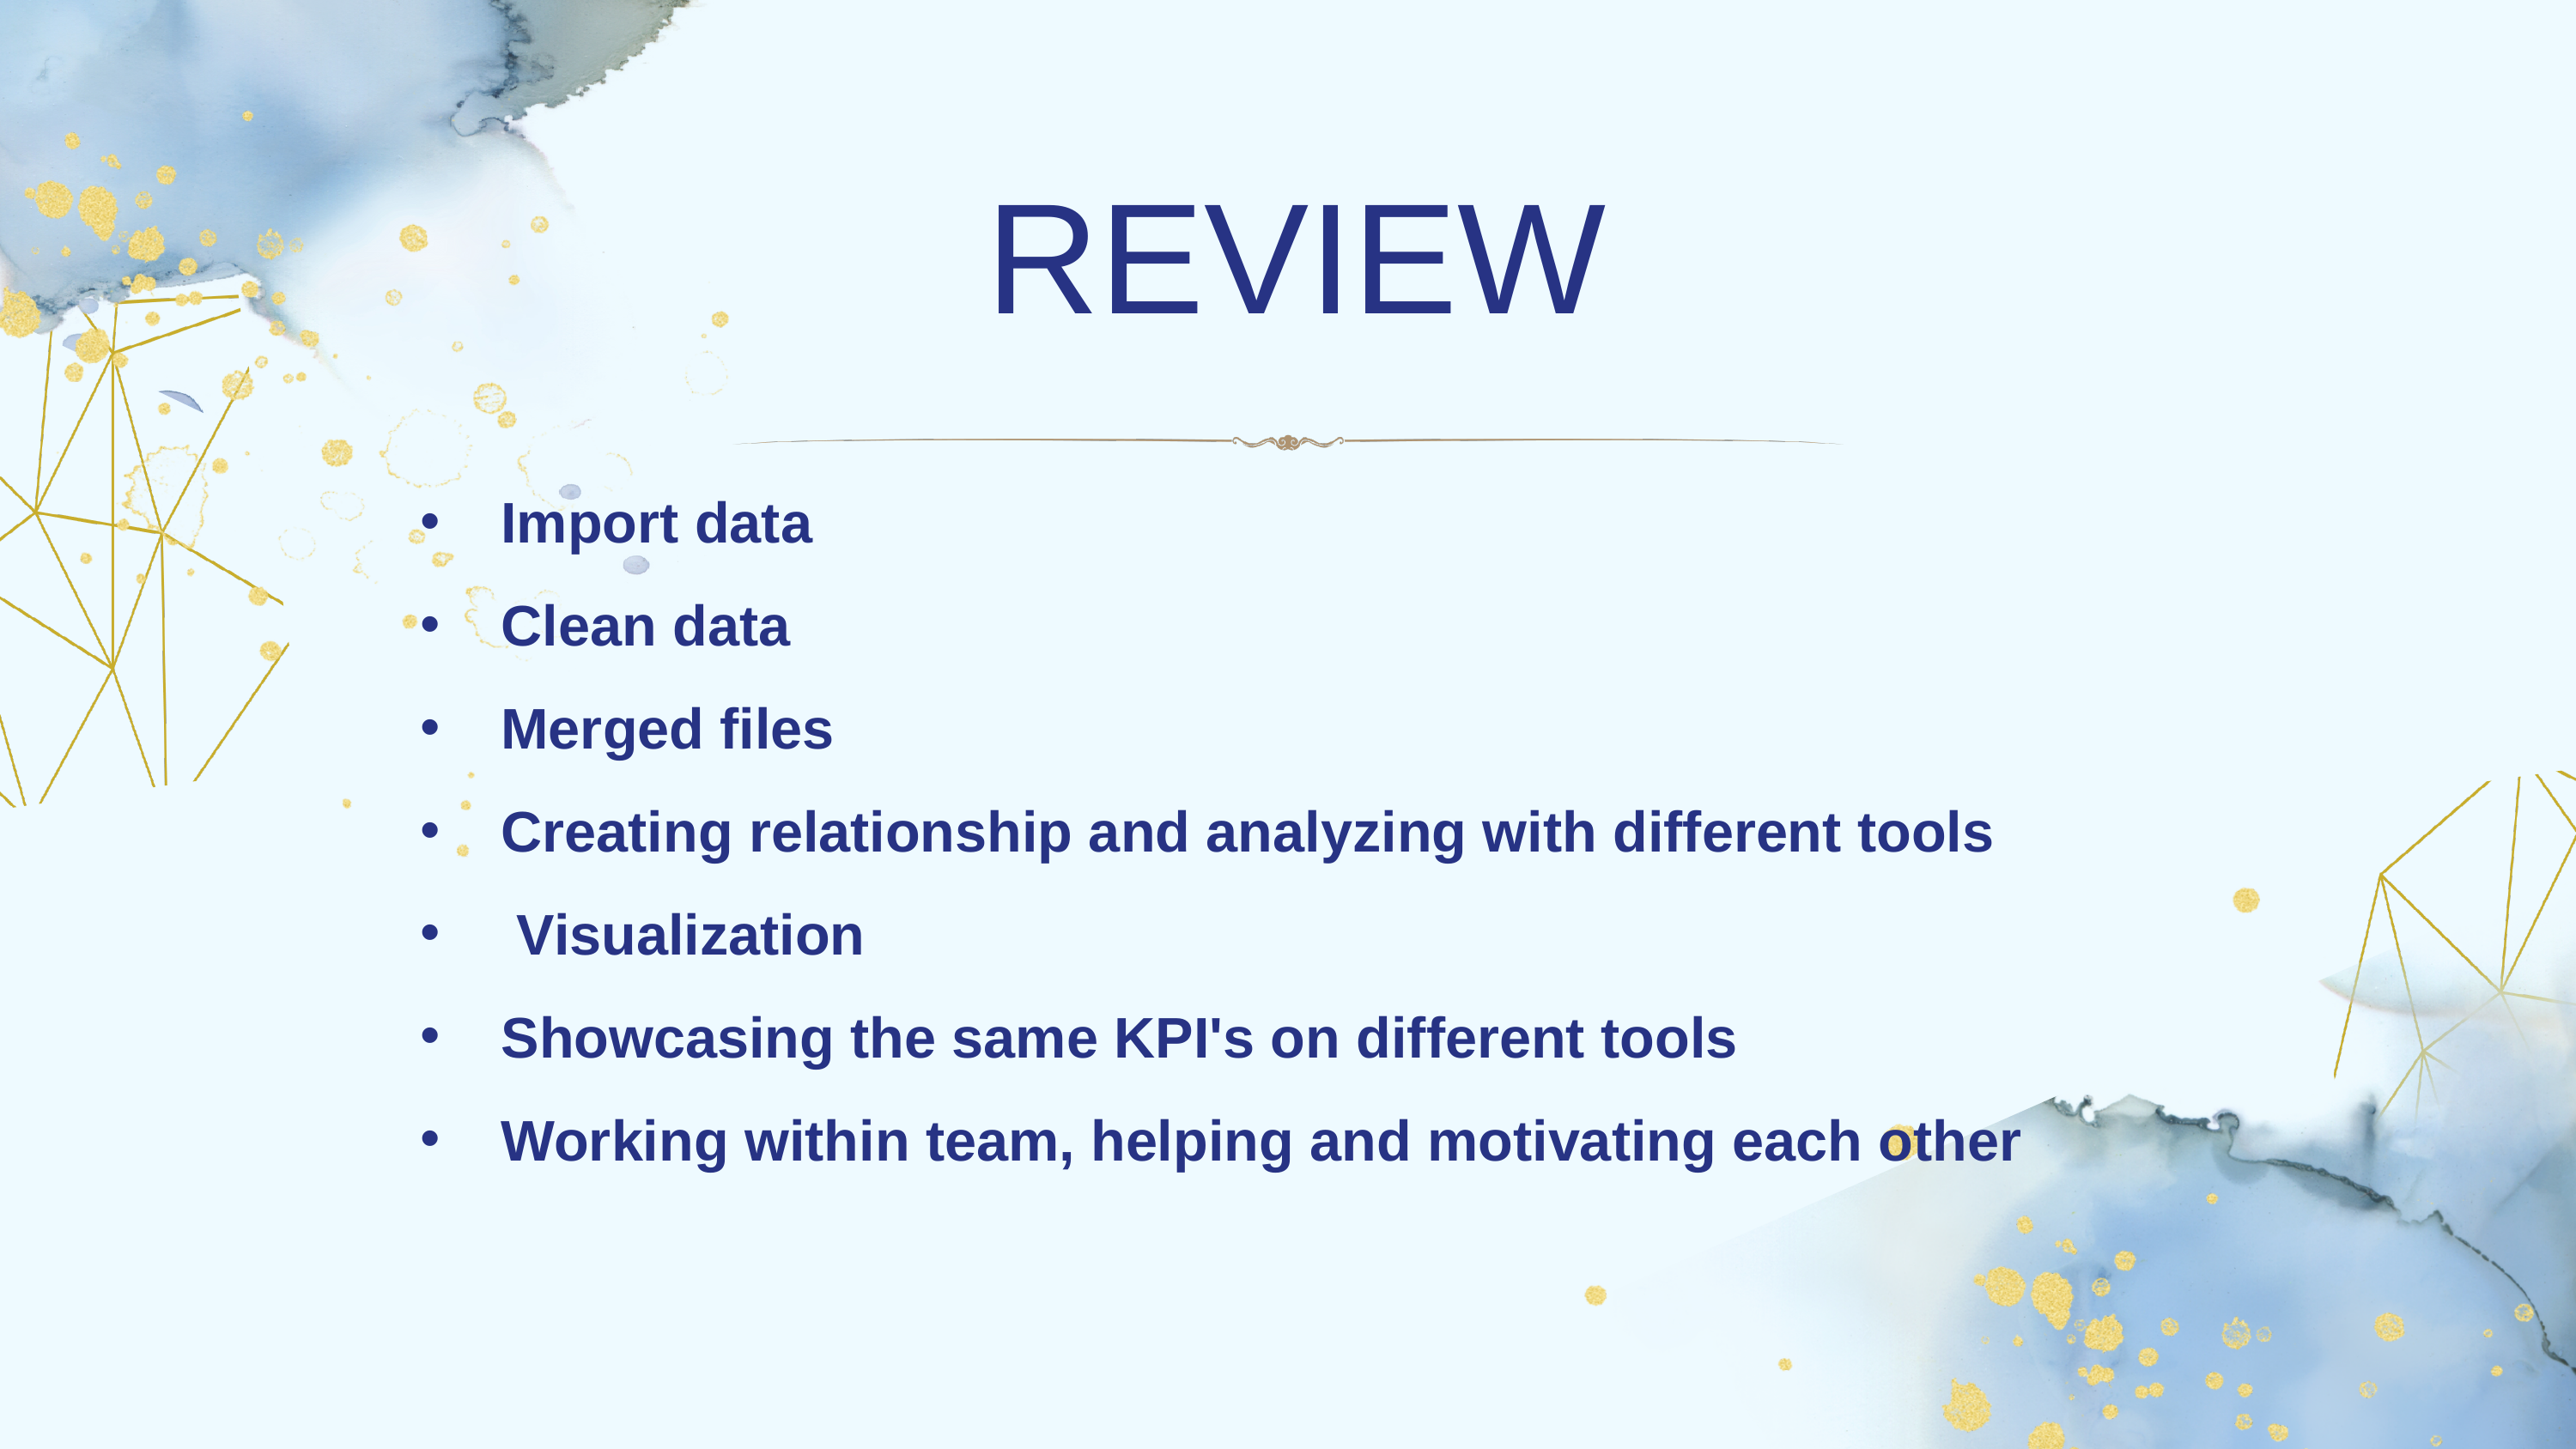

REVIEW

Import data
Clean data
Merged files
Creating relationship and analyzing with different tools
 Visualization
Showcasing the same KPI's on different tools
Working within team, helping and motivating each other